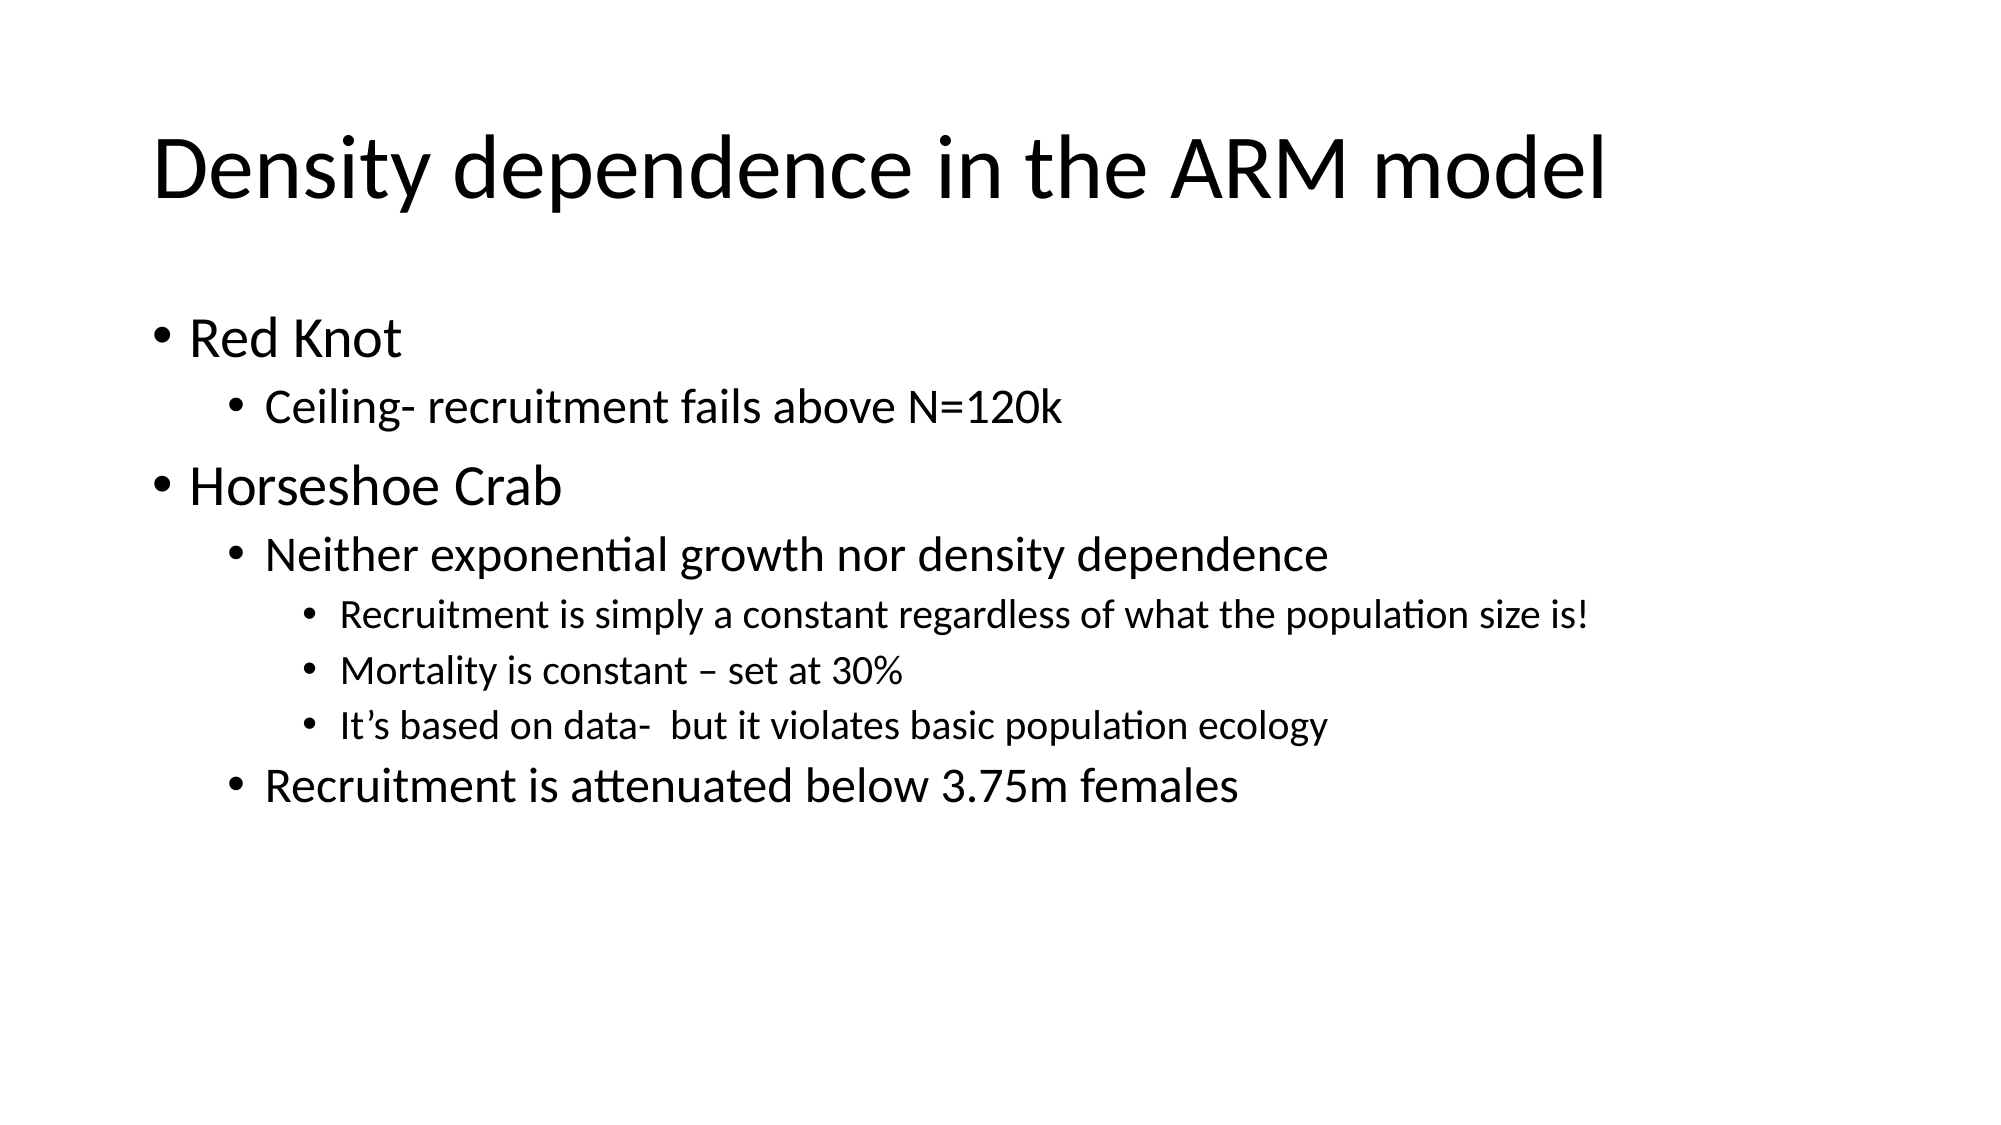

# Density dependence in the ARM model
Red Knot
Ceiling- recruitment fails above N=120k
Horseshoe Crab
Neither exponential growth nor density dependence
Recruitment is simply a constant regardless of what the population size is!
Mortality is constant – set at 30%
It’s based on data-  but it violates basic population ecology
Recruitment is attenuated below 3.75m females